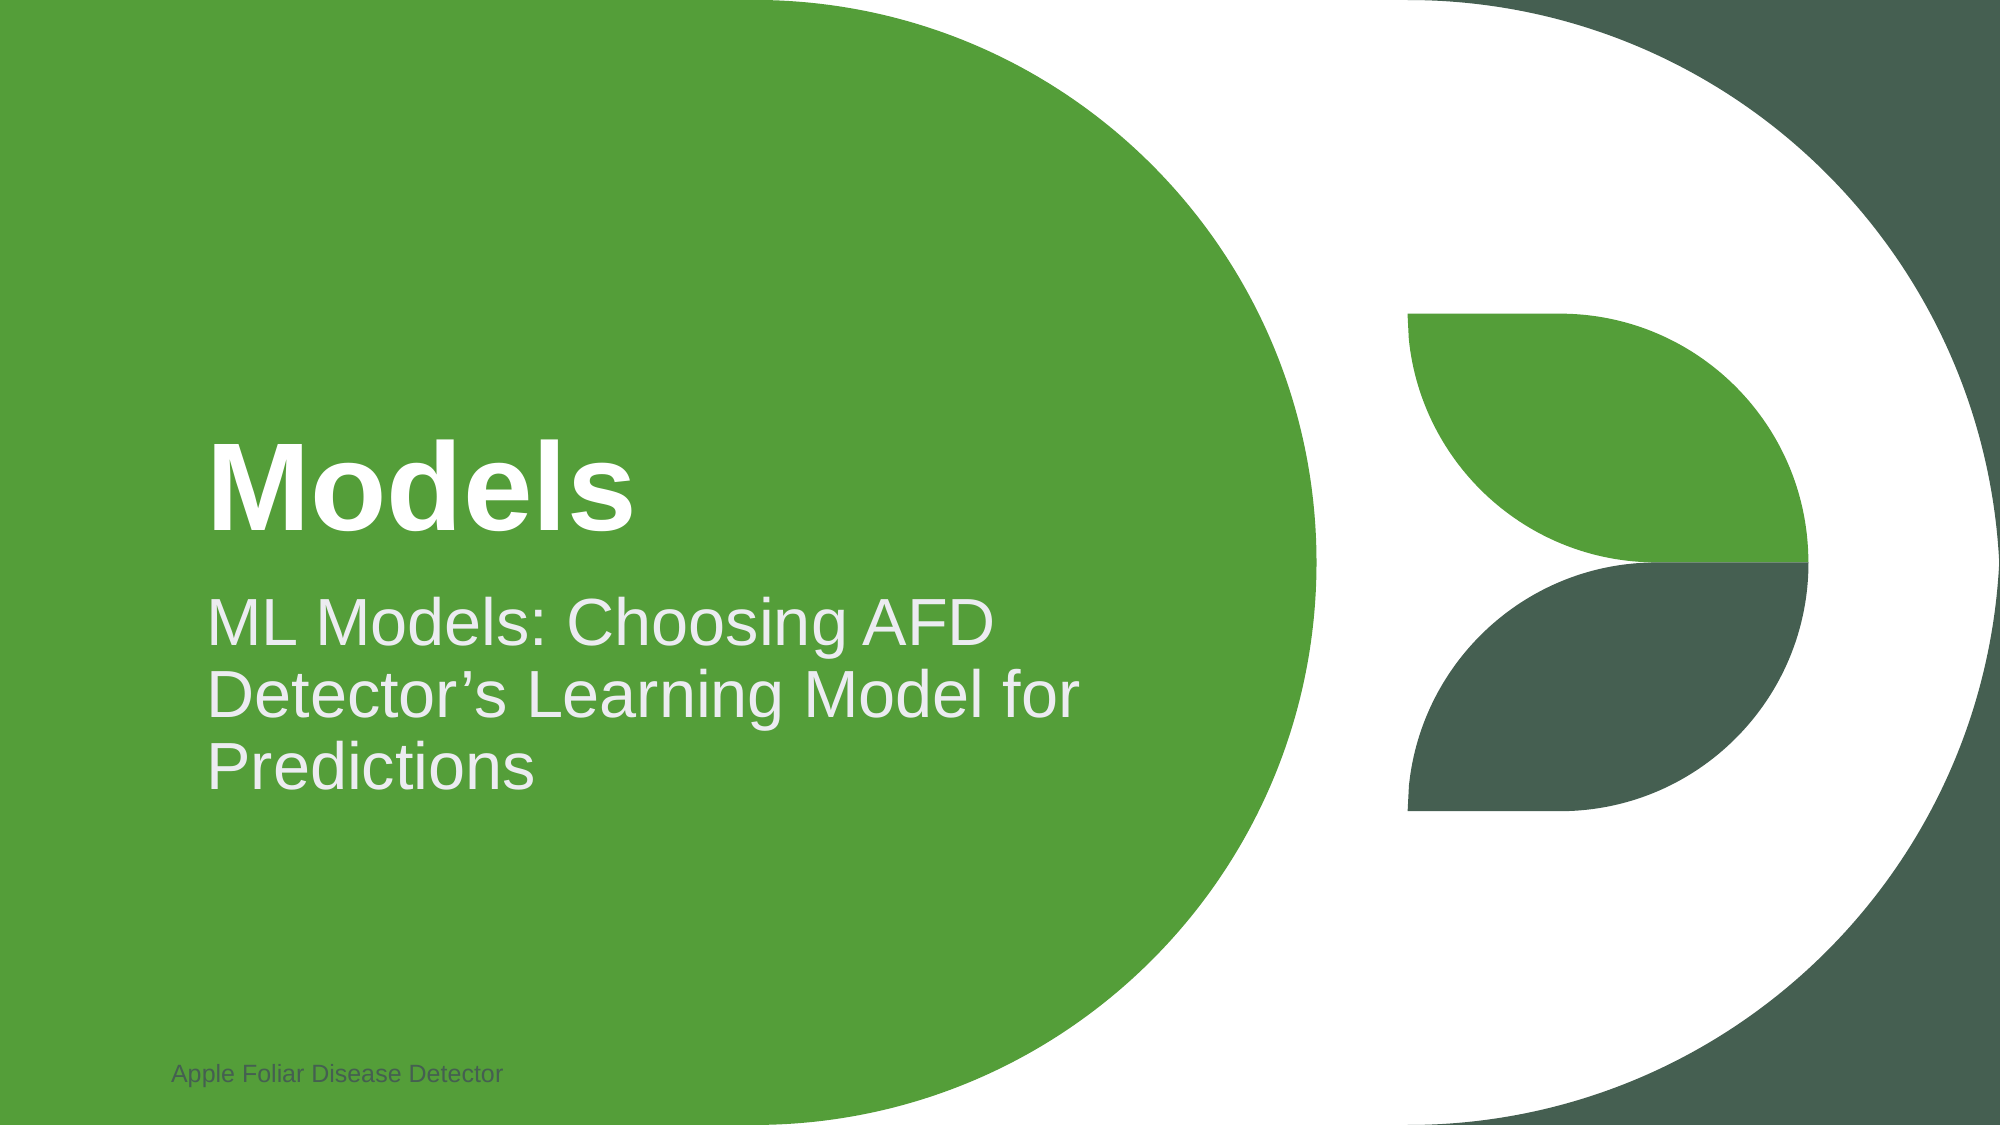

# Models
ML Models: Choosing AFD Detector’s Learning Model for Predictions
Apple Foliar Disease Detector
17